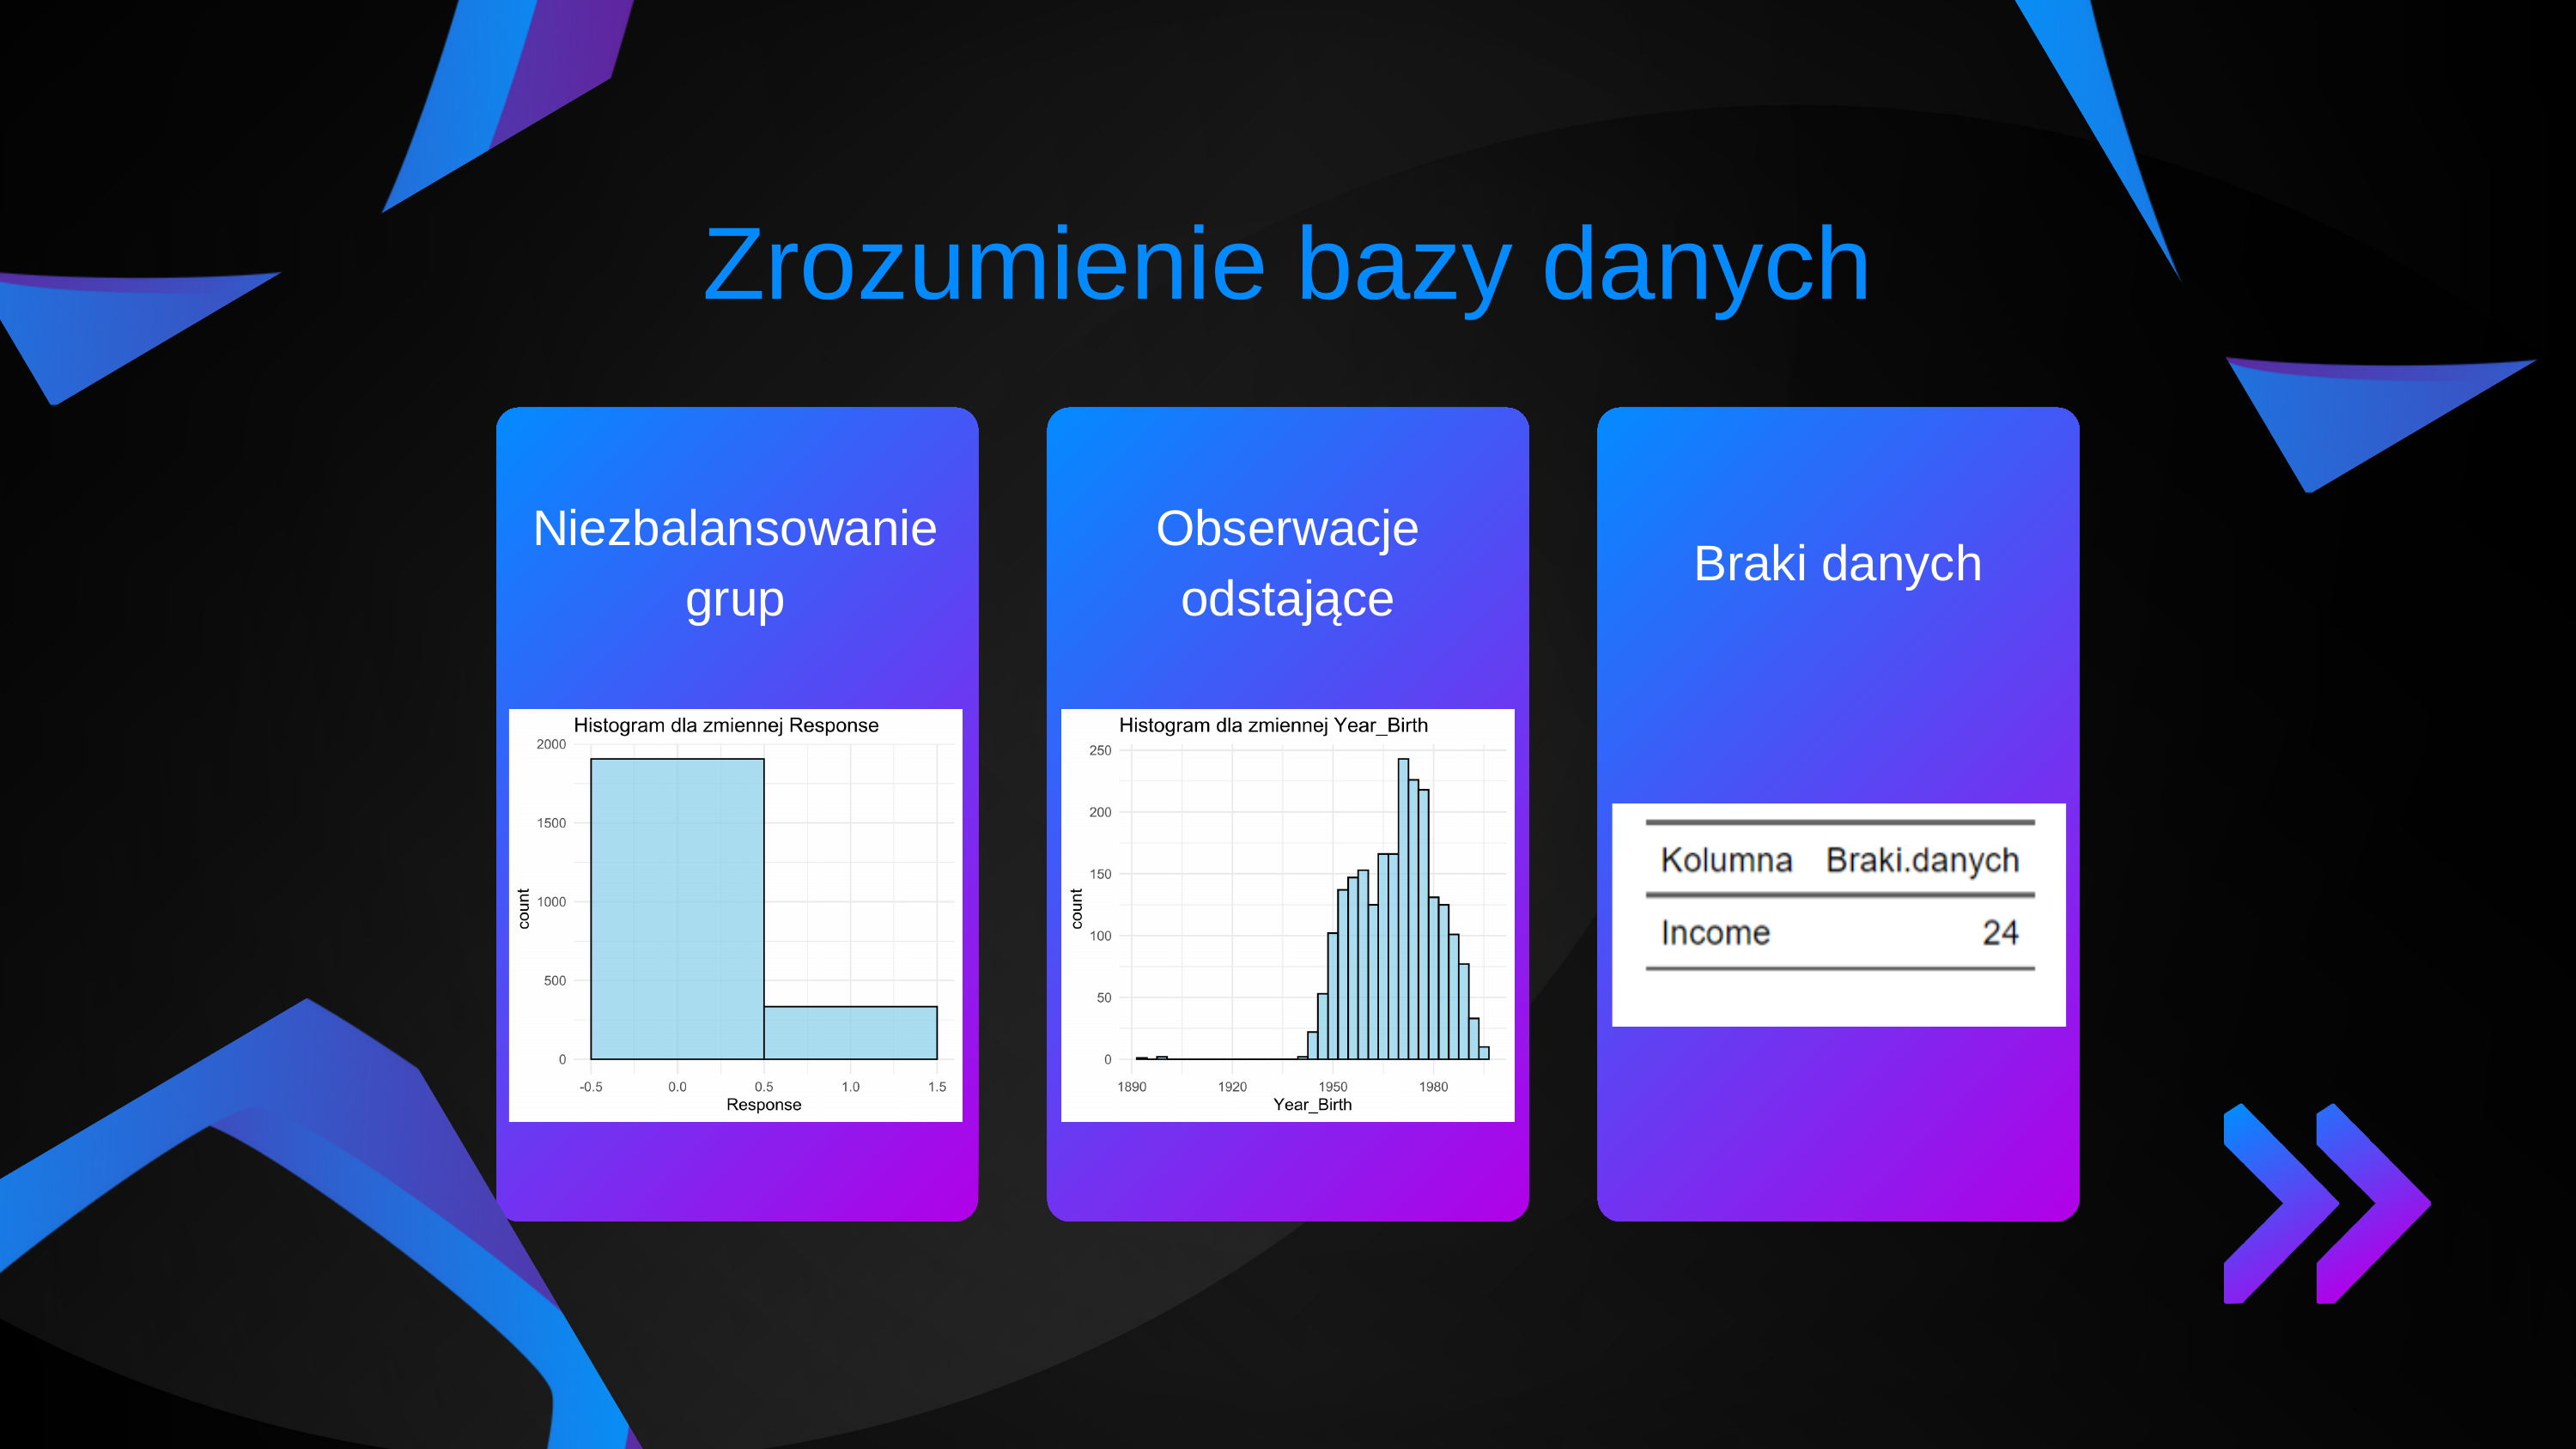

Zrozumienie bazy danych

Niezbalansowanie grup
Obserwacje odstające

Braki danych